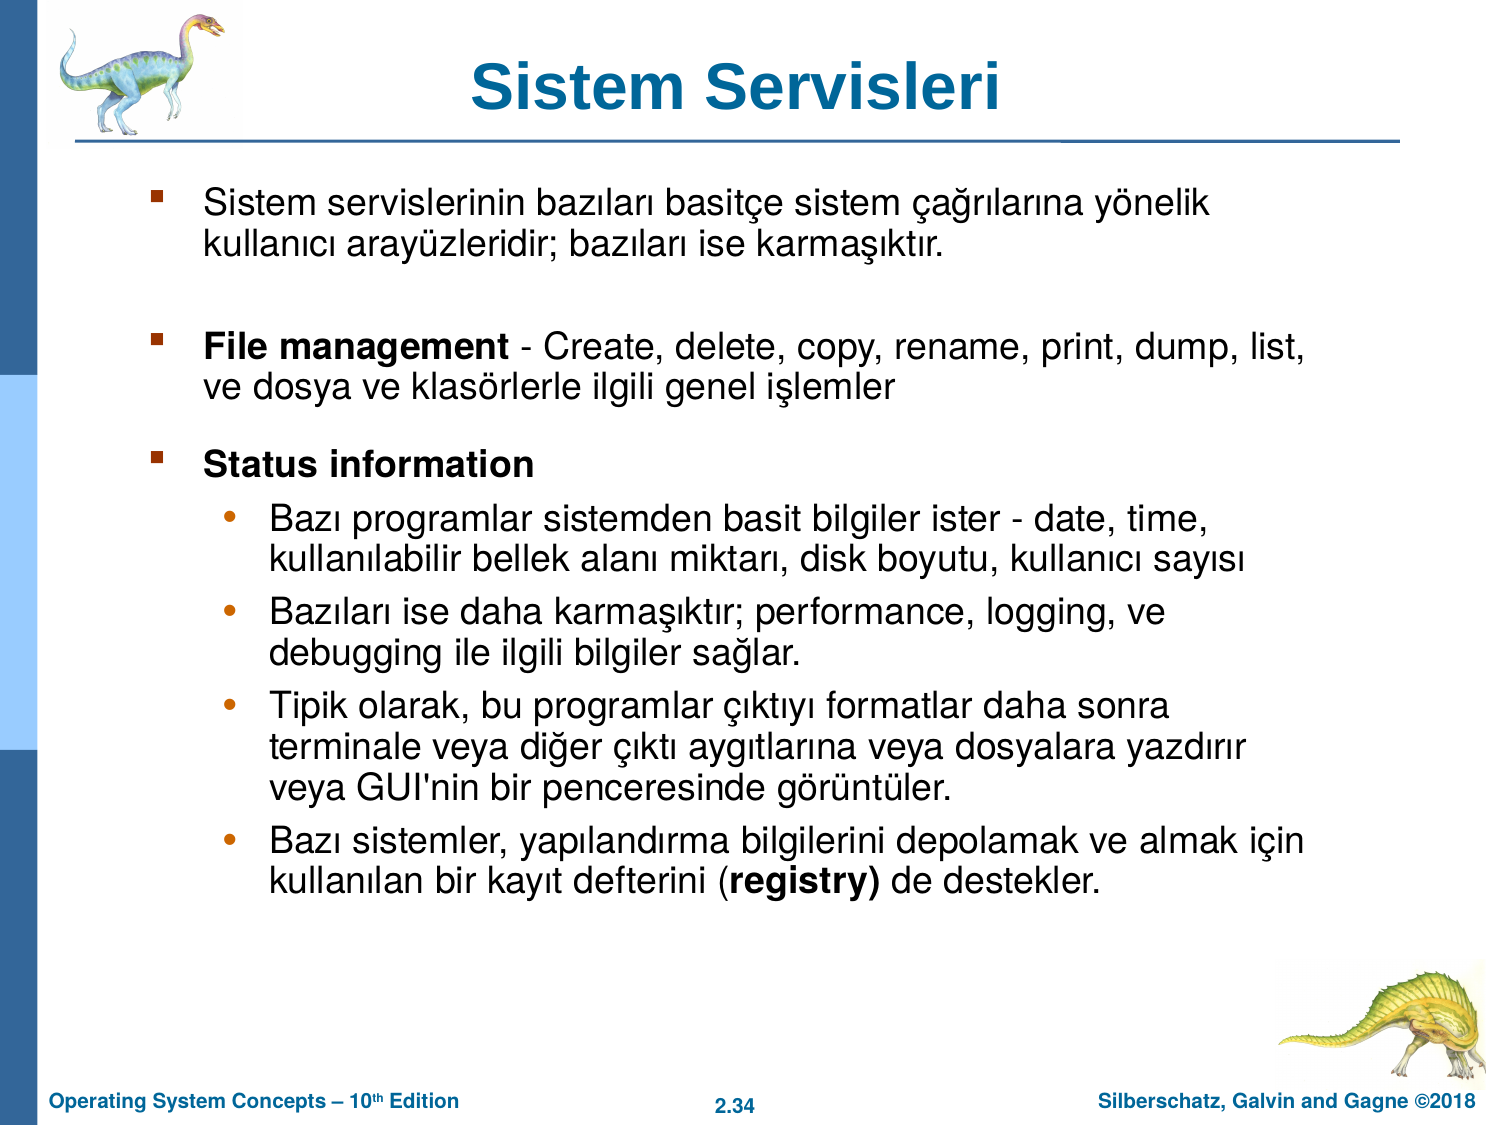

# Sistem Servisleri
Sistem servislerinin bazıları basitçe sistem çağrılarına yönelik kullanıcı arayüzleridir; bazıları ise karmaşıktır.

File management - Create, delete, copy, rename, print, dump, list, ve dosya ve klasörlerle ilgili genel işlemler

Status information
Bazı programlar sistemden basit bilgiler ister - date, time, kullanılabilir bellek alanı miktarı, disk boyutu, kullanıcı sayısı
Bazıları ise daha karmaşıktır; performance, logging, ve debugging ile ilgili bilgiler sağlar.
Tipik olarak, bu programlar çıktıyı formatlar daha sonra terminale veya diğer çıktı aygıtlarına veya dosyalara yazdırır veya GUI'nin bir penceresinde görüntüler.
Bazı sistemler, yapılandırma bilgilerini depolamak ve almak için kullanılan bir kayıt defterini (registry) de destekler.